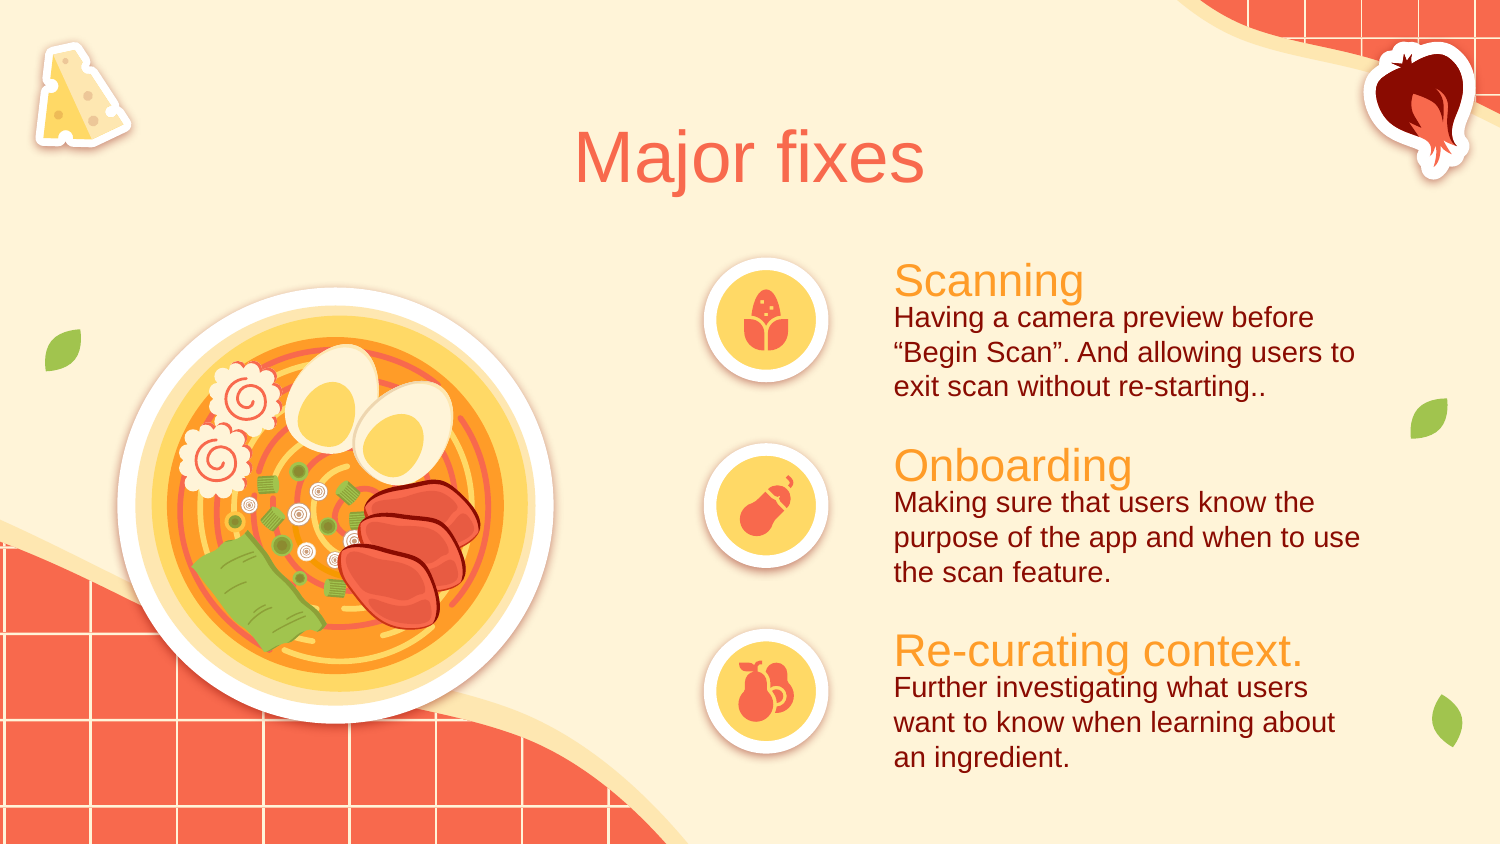

# Major fixes
Scanning

Having a camera preview before “Begin Scan”. And allowing users to exit scan without re-starting..
Onboarding

Making sure that users know the purpose of the app and when to use the scan feature.
Re-curating context.

Further investigating what users want to know when learning about an ingredient.